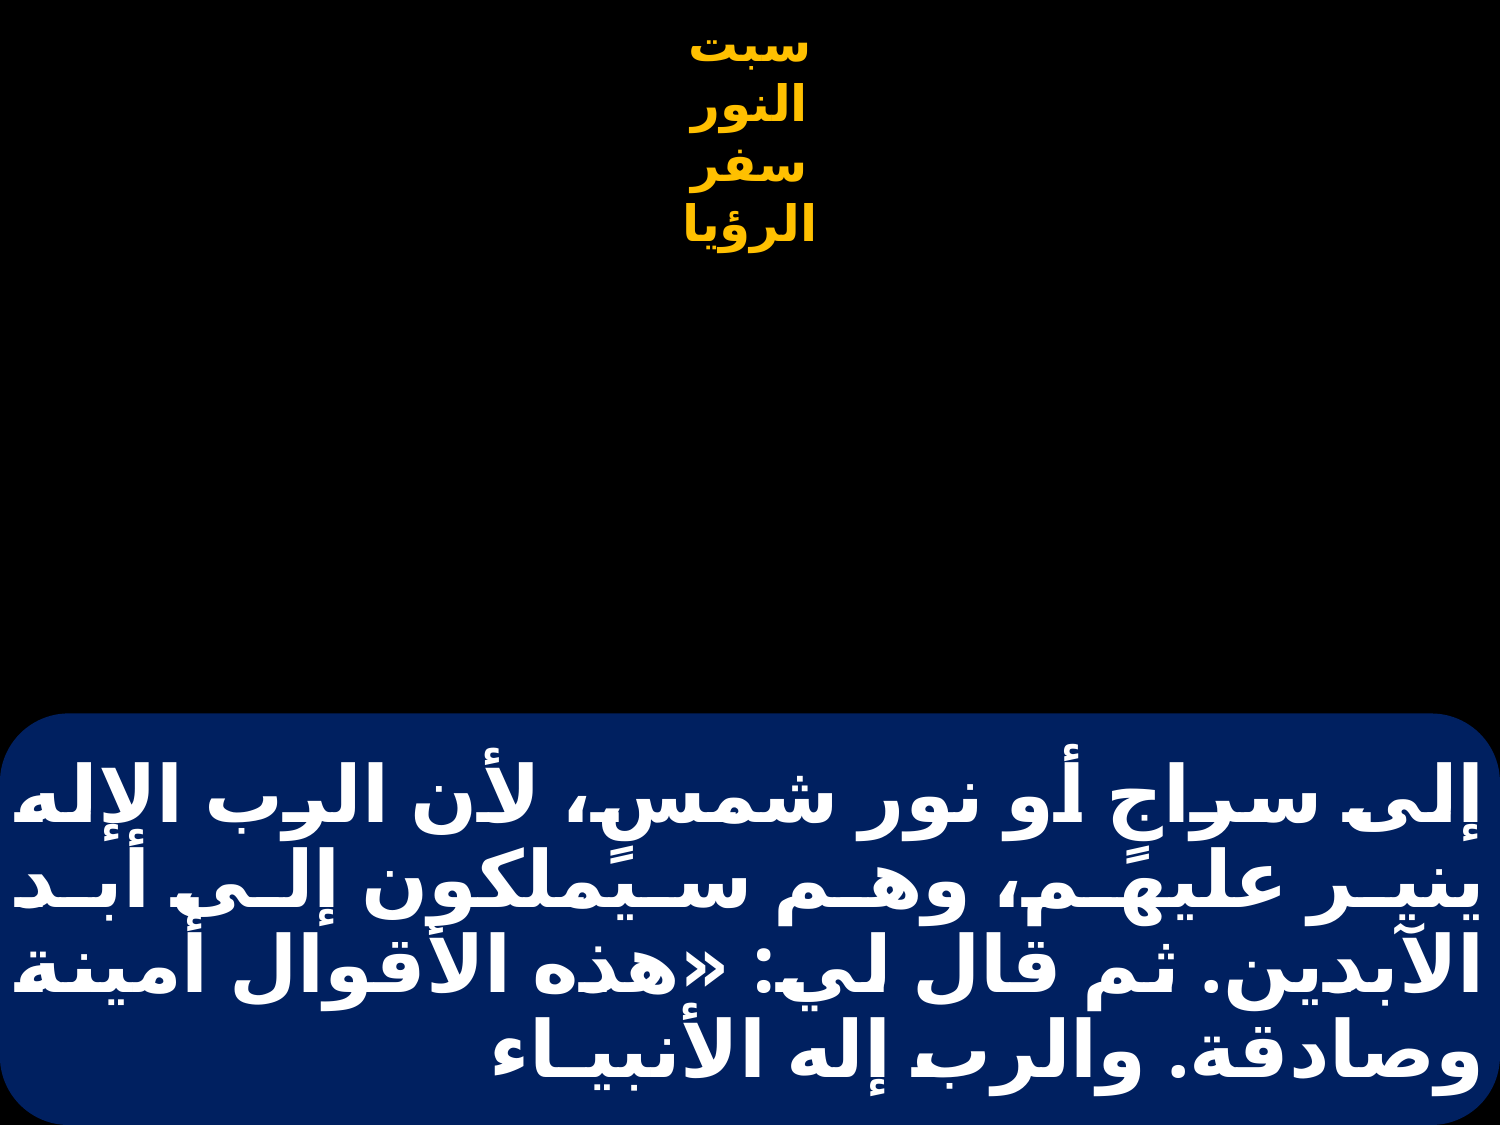

# إلى سراجٍ أو نور شمسٍ، لأن الرب الإله ينير عليهم، وهم سيملكون إلى أبد الآبدين. ثم قال لي: «هذه الأقوال أمينة وصادقة. والرب إله الأنبيـاء